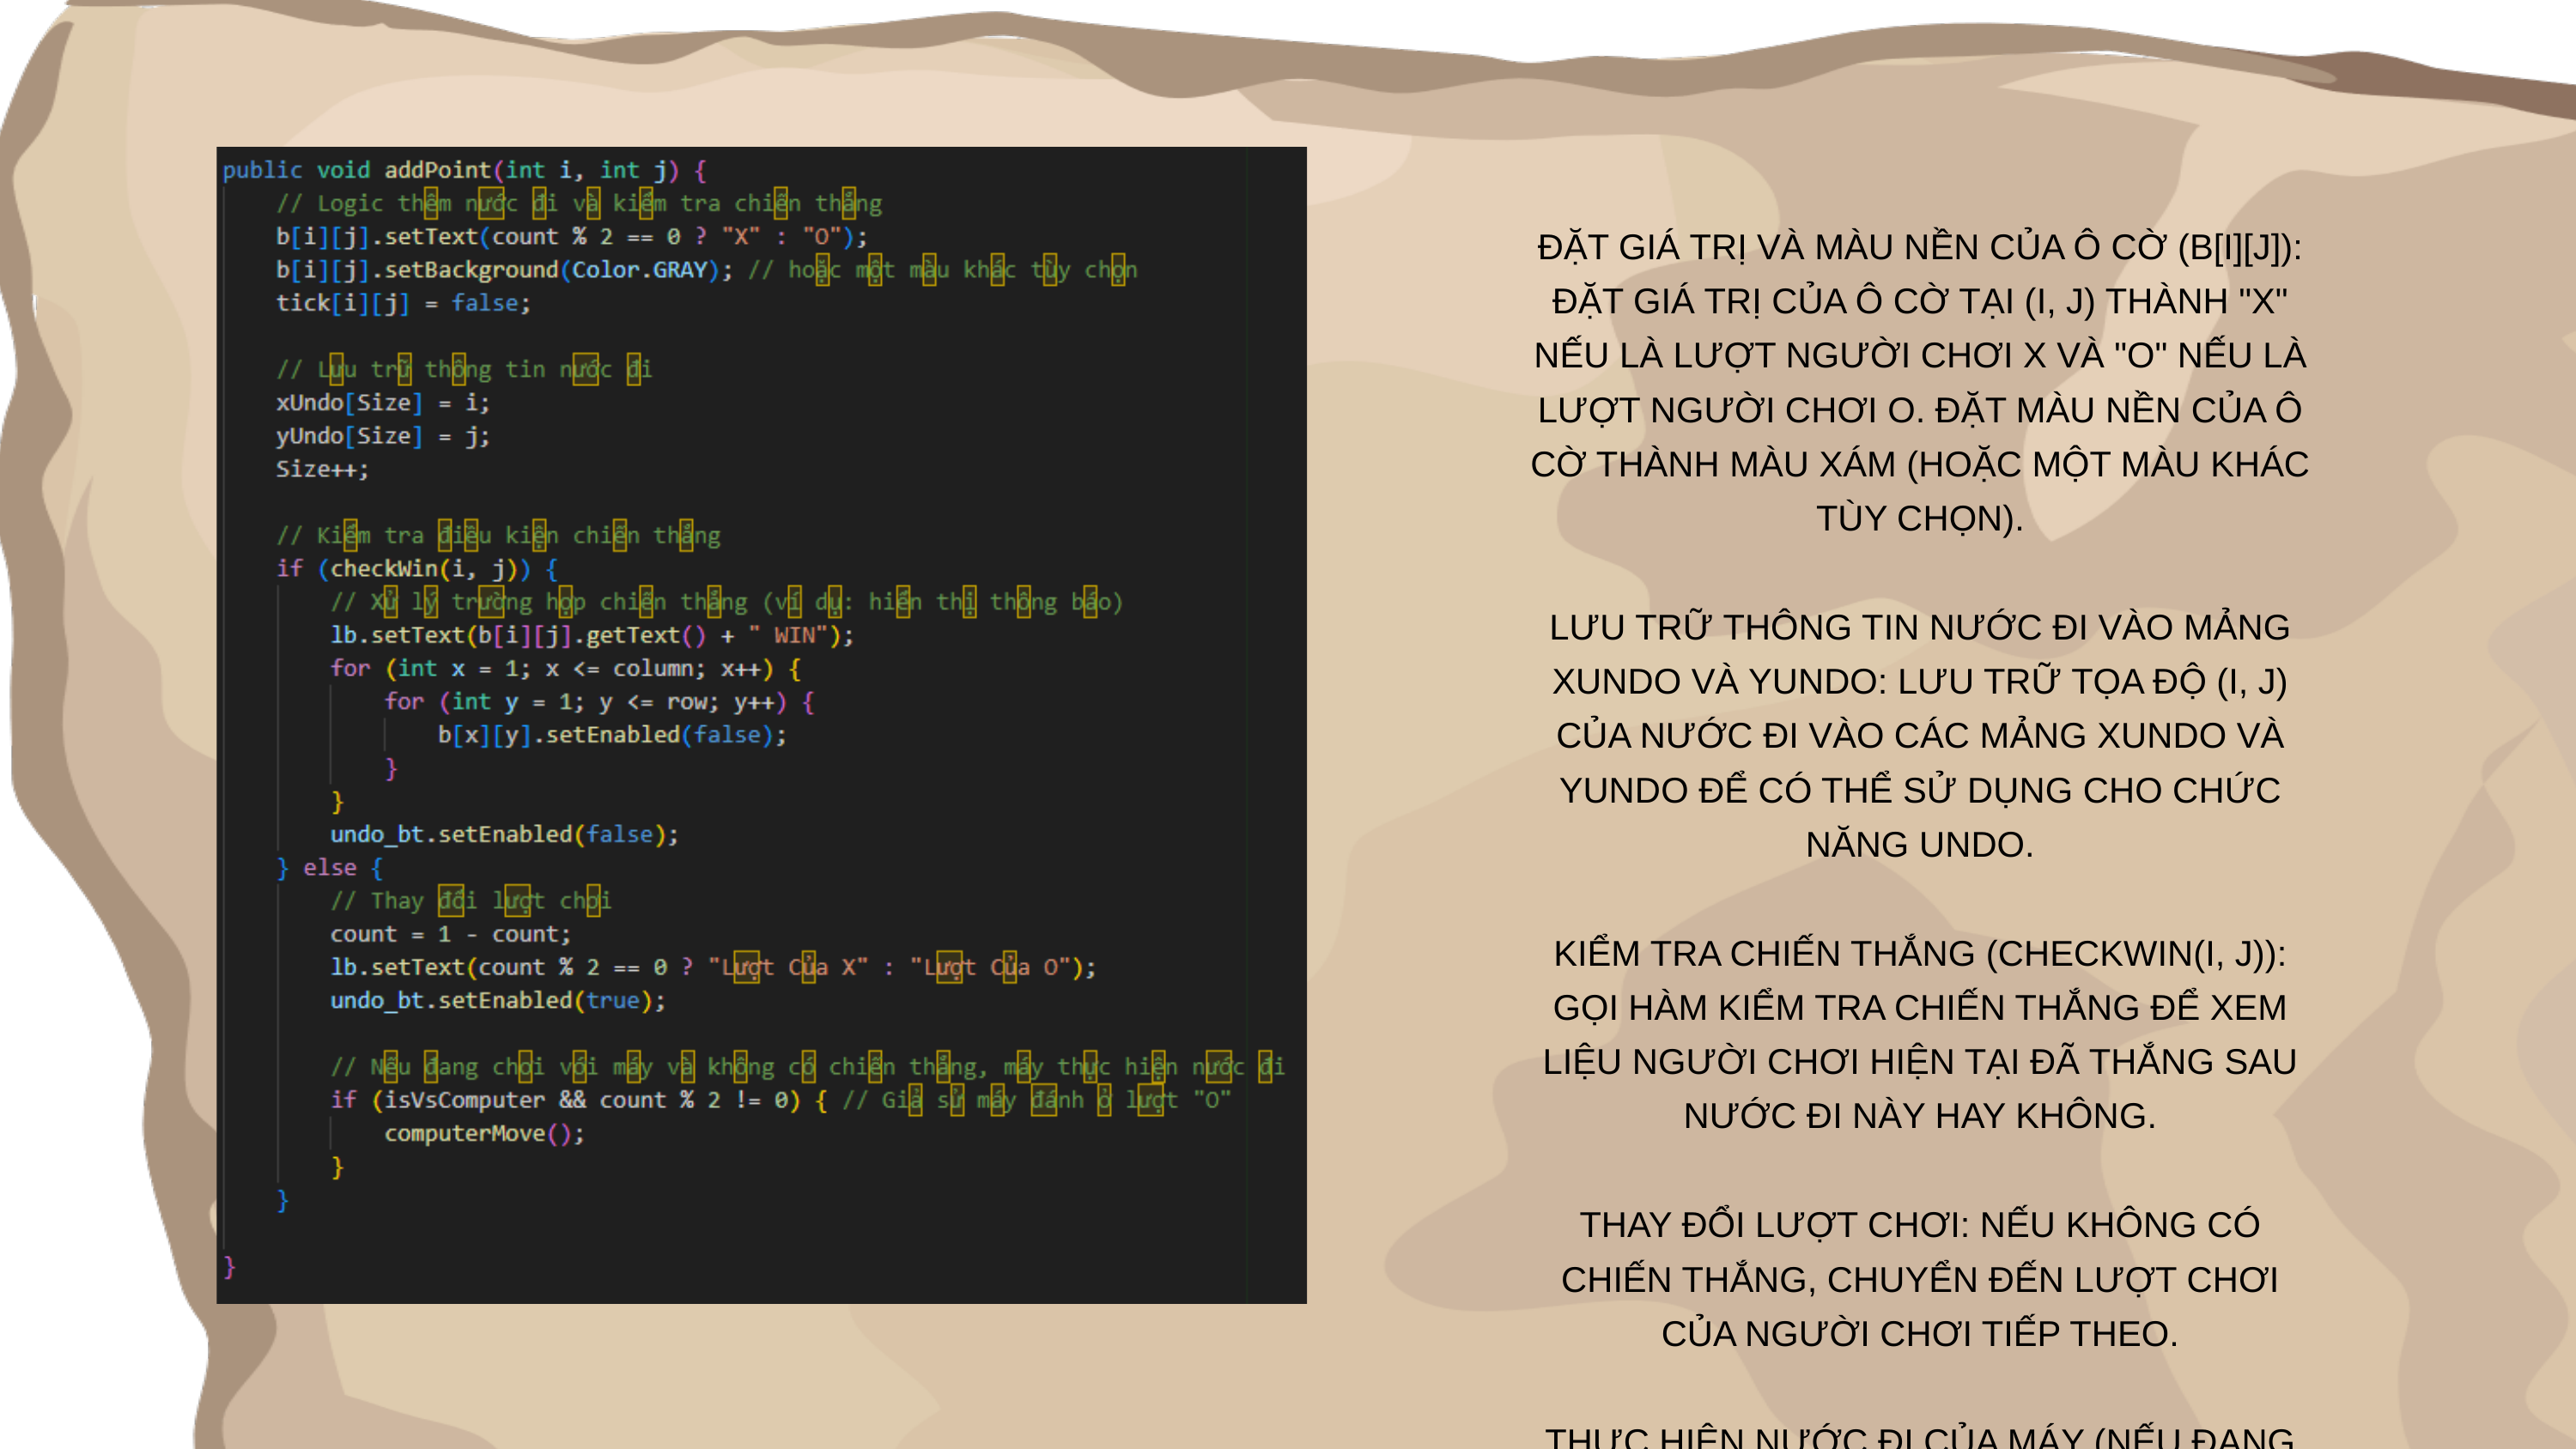

ĐẶT GIÁ TRỊ VÀ MÀU NỀN CỦA Ô CỜ (B[I][J]): ĐẶT GIÁ TRỊ CỦA Ô CỜ TẠI (I, J) THÀNH "X" NẾU LÀ LƯỢT NGƯỜI CHƠI X VÀ "O" NẾU LÀ LƯỢT NGƯỜI CHƠI O. ĐẶT MÀU NỀN CỦA Ô CỜ THÀNH MÀU XÁM (HOẶC MỘT MÀU KHÁC TÙY CHỌN).

LƯU TRỮ THÔNG TIN NƯỚC ĐI VÀO MẢNG XUNDO VÀ YUNDO: LƯU TRỮ TỌA ĐỘ (I, J) CỦA NƯỚC ĐI VÀO CÁC MẢNG XUNDO VÀ YUNDO ĐỂ CÓ THỂ SỬ DỤNG CHO CHỨC NĂNG UNDO.

KIỂM TRA CHIẾN THẮNG (CHECKWIN(I, J)): GỌI HÀM KIỂM TRA CHIẾN THẮNG ĐỂ XEM LIỆU NGƯỜI CHƠI HIỆN TẠI ĐÃ THẮNG SAU NƯỚC ĐI NÀY HAY KHÔNG.

THAY ĐỔI LƯỢT CHƠI: NẾU KHÔNG CÓ CHIẾN THẮNG, CHUYỂN ĐẾN LƯỢT CHƠI CỦA NGƯỜI CHƠI TIẾP THEO.

THỰC HIỆN NƯỚC ĐI CỦA MÁY (NẾU ĐANG CHƠI VỚI MÁY): NẾU ĐANG CHƠI VỚI MÁY VÀ ĐẾN LƯỢT MÁY CHƠI (LƯỢT O), THÌ GỌI HÀM COMPUTERMOVE ĐỂ MÁY THỰC HIỆN NƯỚC ĐI.